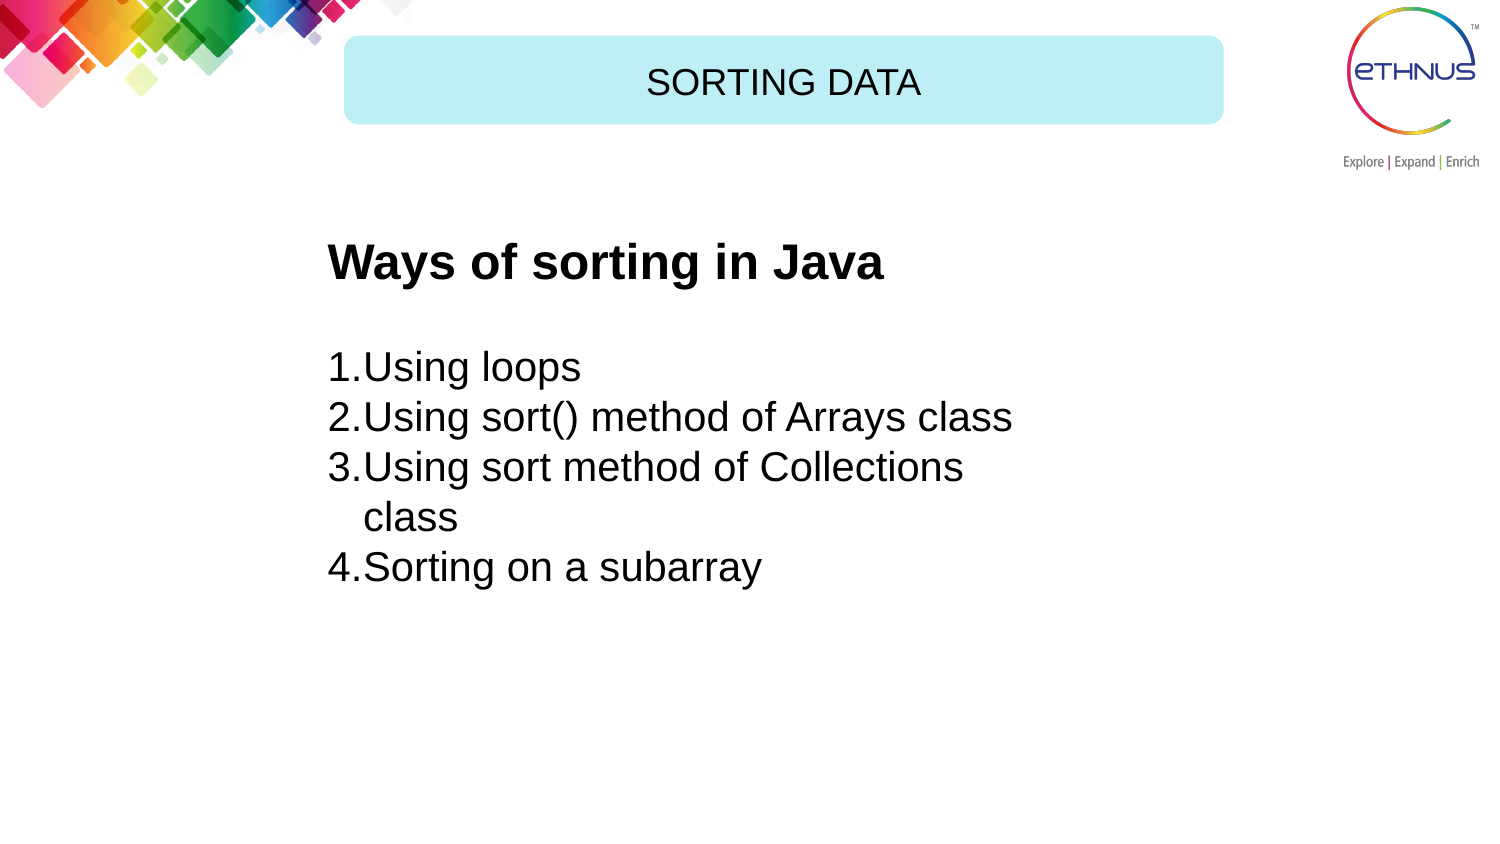

SORTING DATA
Ways of sorting in Java

Using loops
Using sort() method of Arrays class
Using sort method of Collections class
Sorting on a subarray